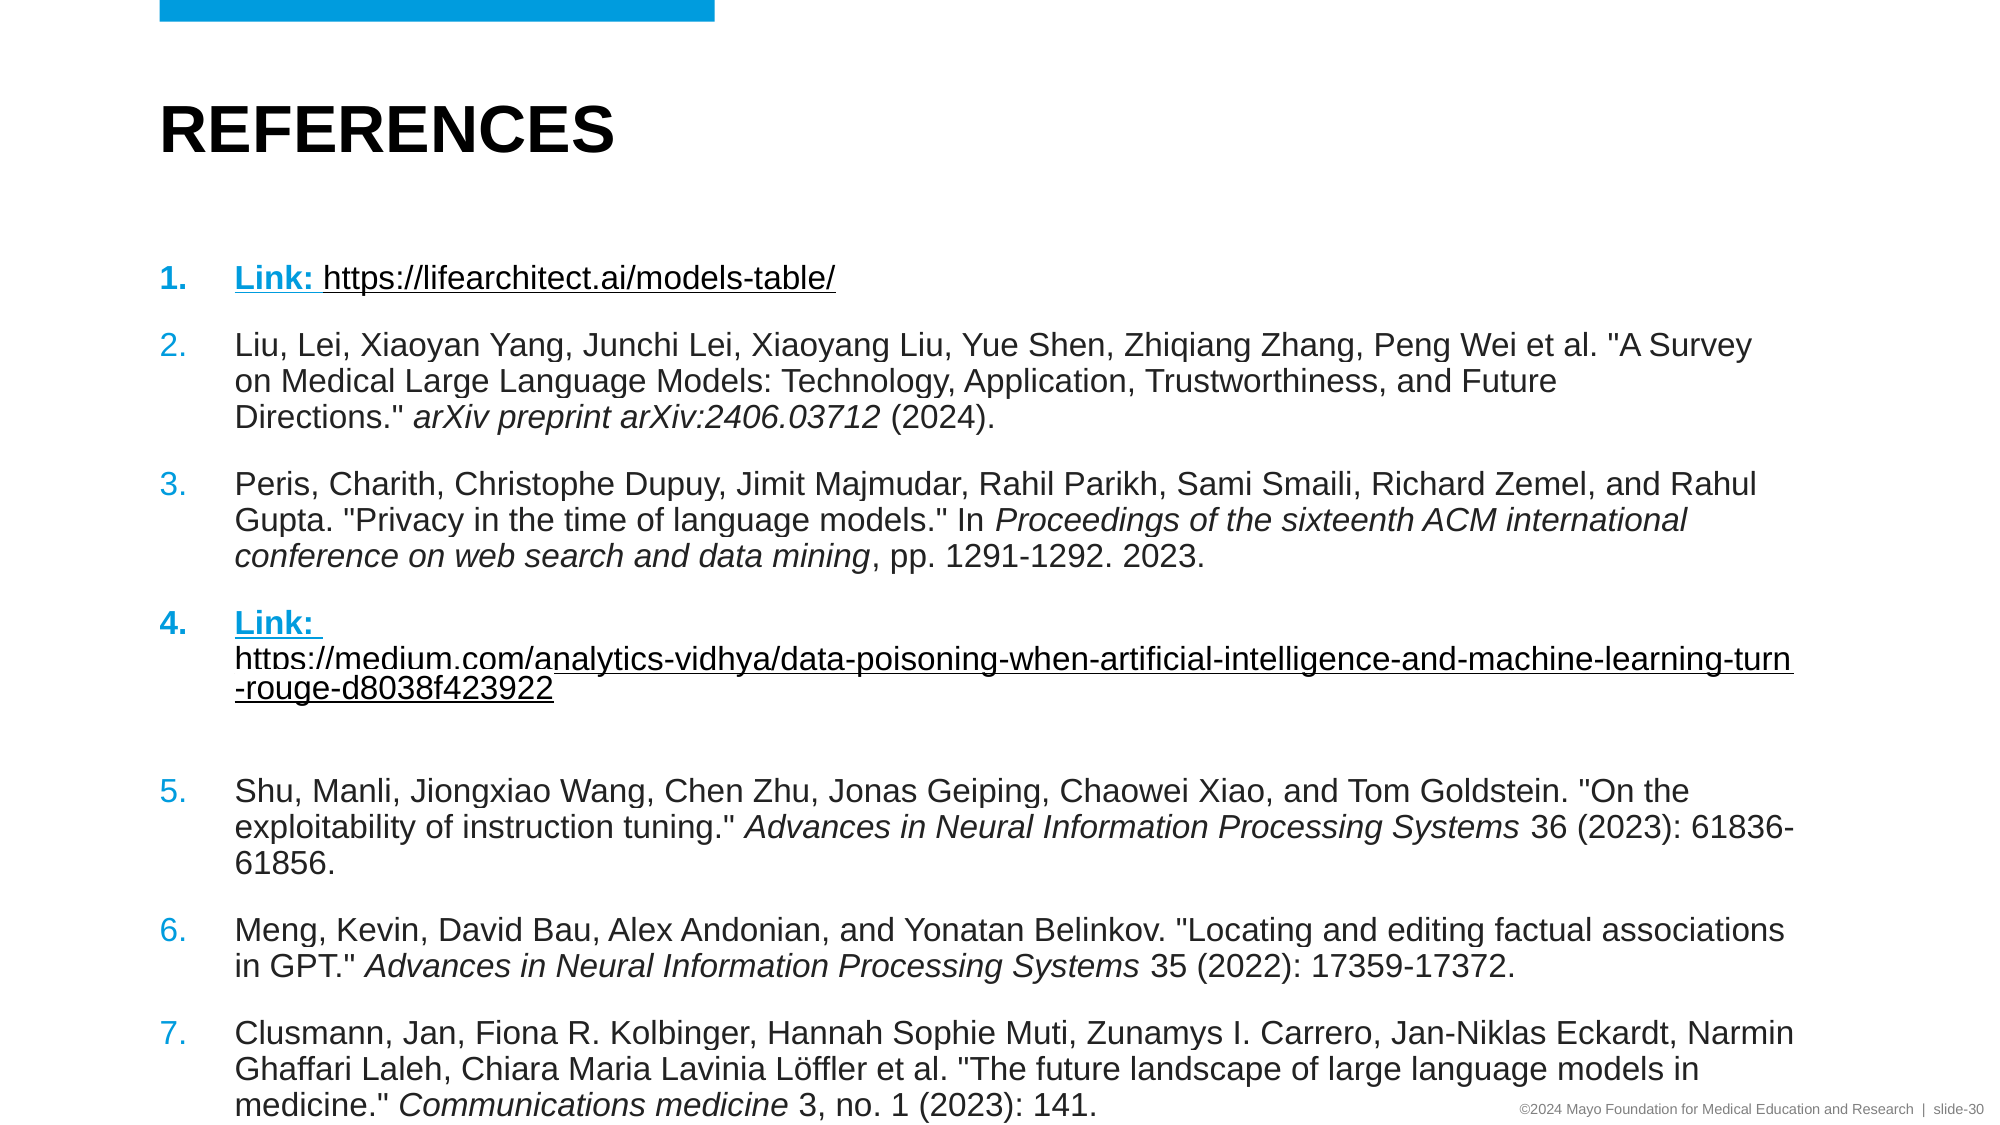

# references
Link: https://lifearchitect.ai/models-table/
Liu, Lei, Xiaoyan Yang, Junchi Lei, Xiaoyang Liu, Yue Shen, Zhiqiang Zhang, Peng Wei et al. "A Survey on Medical Large Language Models: Technology, Application, Trustworthiness, and Future Directions." arXiv preprint arXiv:2406.03712 (2024).
Peris, Charith, Christophe Dupuy, Jimit Majmudar, Rahil Parikh, Sami Smaili, Richard Zemel, and Rahul Gupta. "Privacy in the time of language models." In Proceedings of the sixteenth ACM international conference on web search and data mining, pp. 1291-1292. 2023.
Link: https://medium.com/analytics-vidhya/data-poisoning-when-artificial-intelligence-and-machine-learning-turn-rouge-d8038f423922
Shu, Manli, Jiongxiao Wang, Chen Zhu, Jonas Geiping, Chaowei Xiao, and Tom Goldstein. "On the exploitability of instruction tuning." Advances in Neural Information Processing Systems 36 (2023): 61836-61856.
Meng, Kevin, David Bau, Alex Andonian, and Yonatan Belinkov. "Locating and editing factual associations in GPT." Advances in Neural Information Processing Systems 35 (2022): 17359-17372.
Clusmann, Jan, Fiona R. Kolbinger, Hannah Sophie Muti, Zunamys I. Carrero, Jan-Niklas Eckardt, Narmin Ghaffari Laleh, Chiara Maria Lavinia Löffler et al. "The future landscape of large language models in medicine." Communications medicine 3, no. 1 (2023): 141.